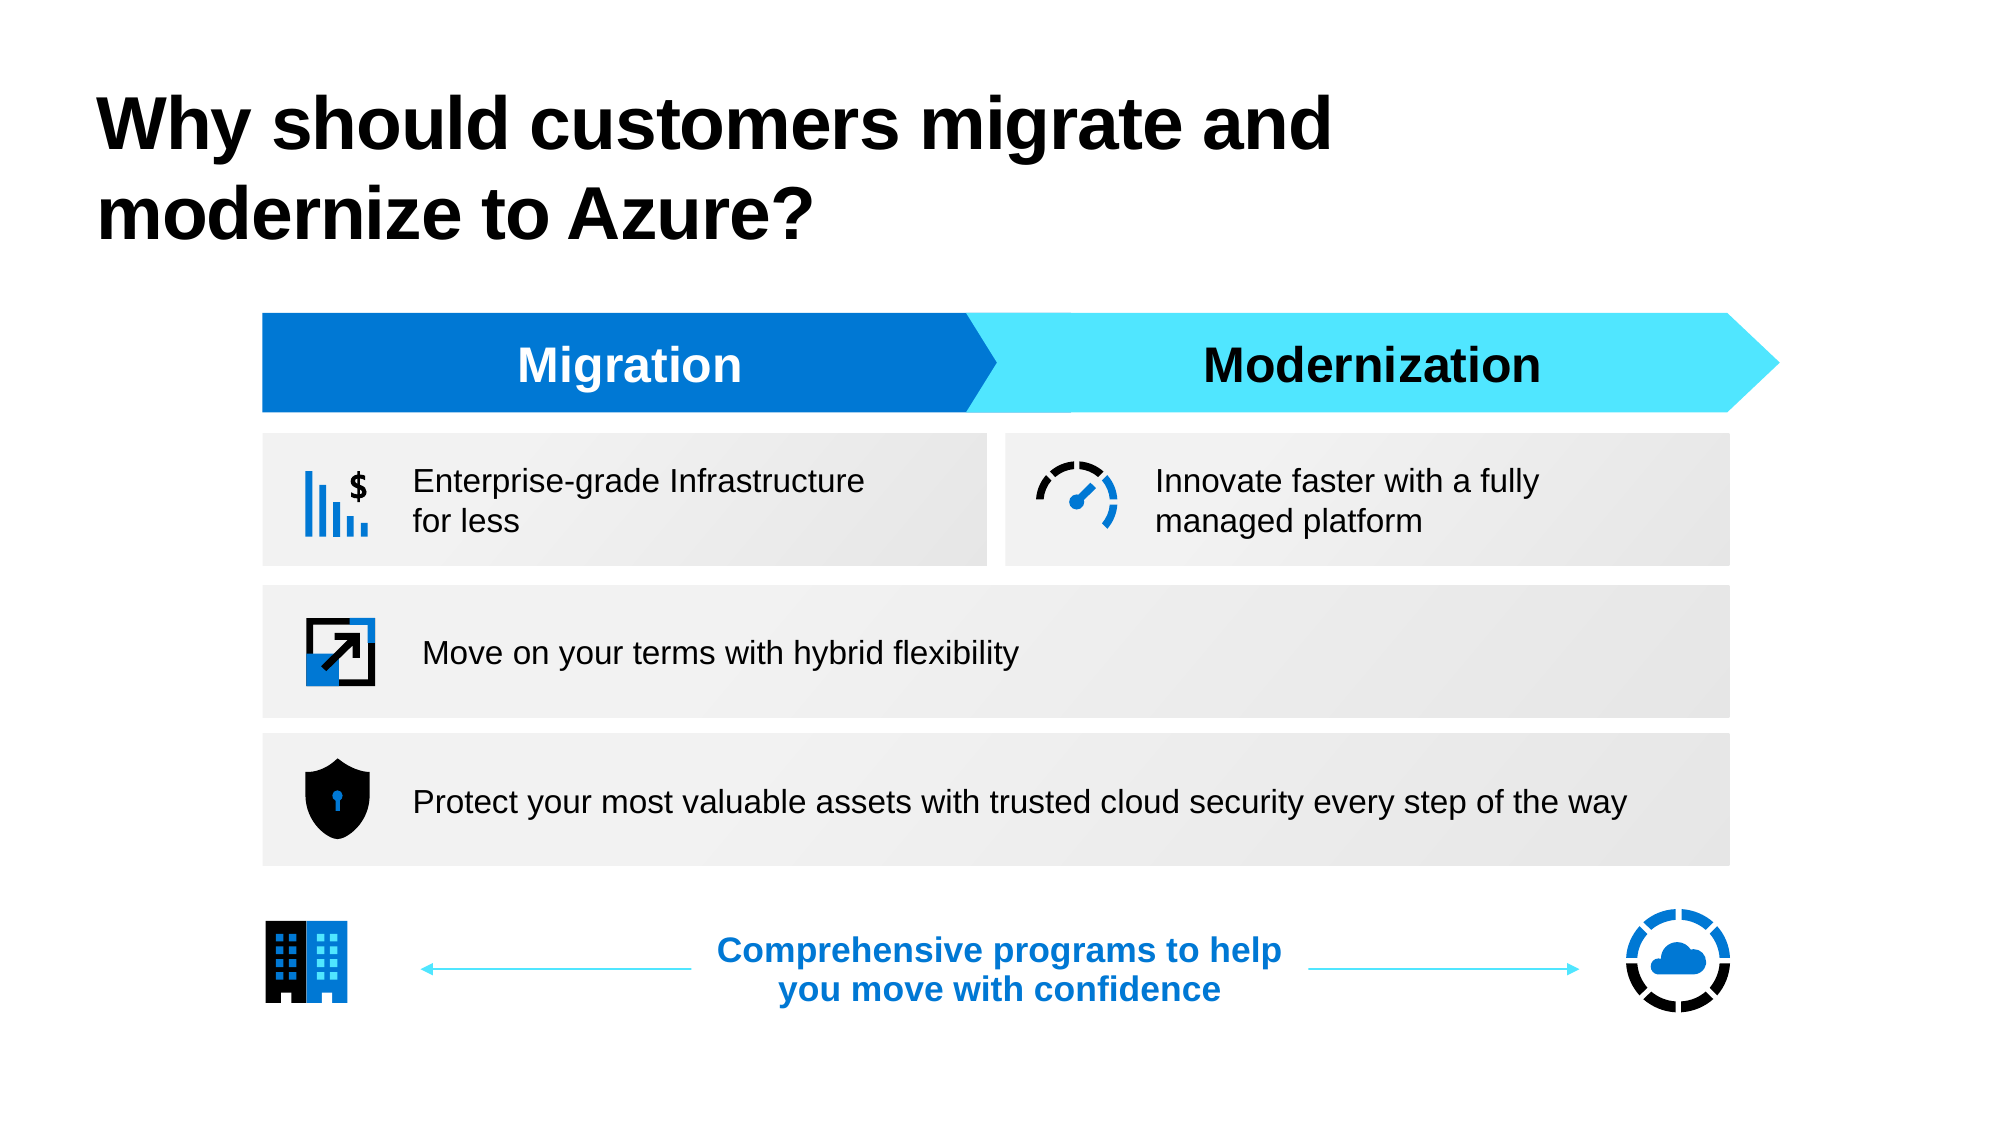

# Why should customers migrate and modernize to Azure?
Migration
Modernization
Enterprise-grade Infrastructure
for less

Innovate faster with a fully
managed platform

 Move on your terms with hybrid flexibility

Protect your most valuable assets with trusted cloud security every step of the way

Comprehensive programs to help you move with confidence